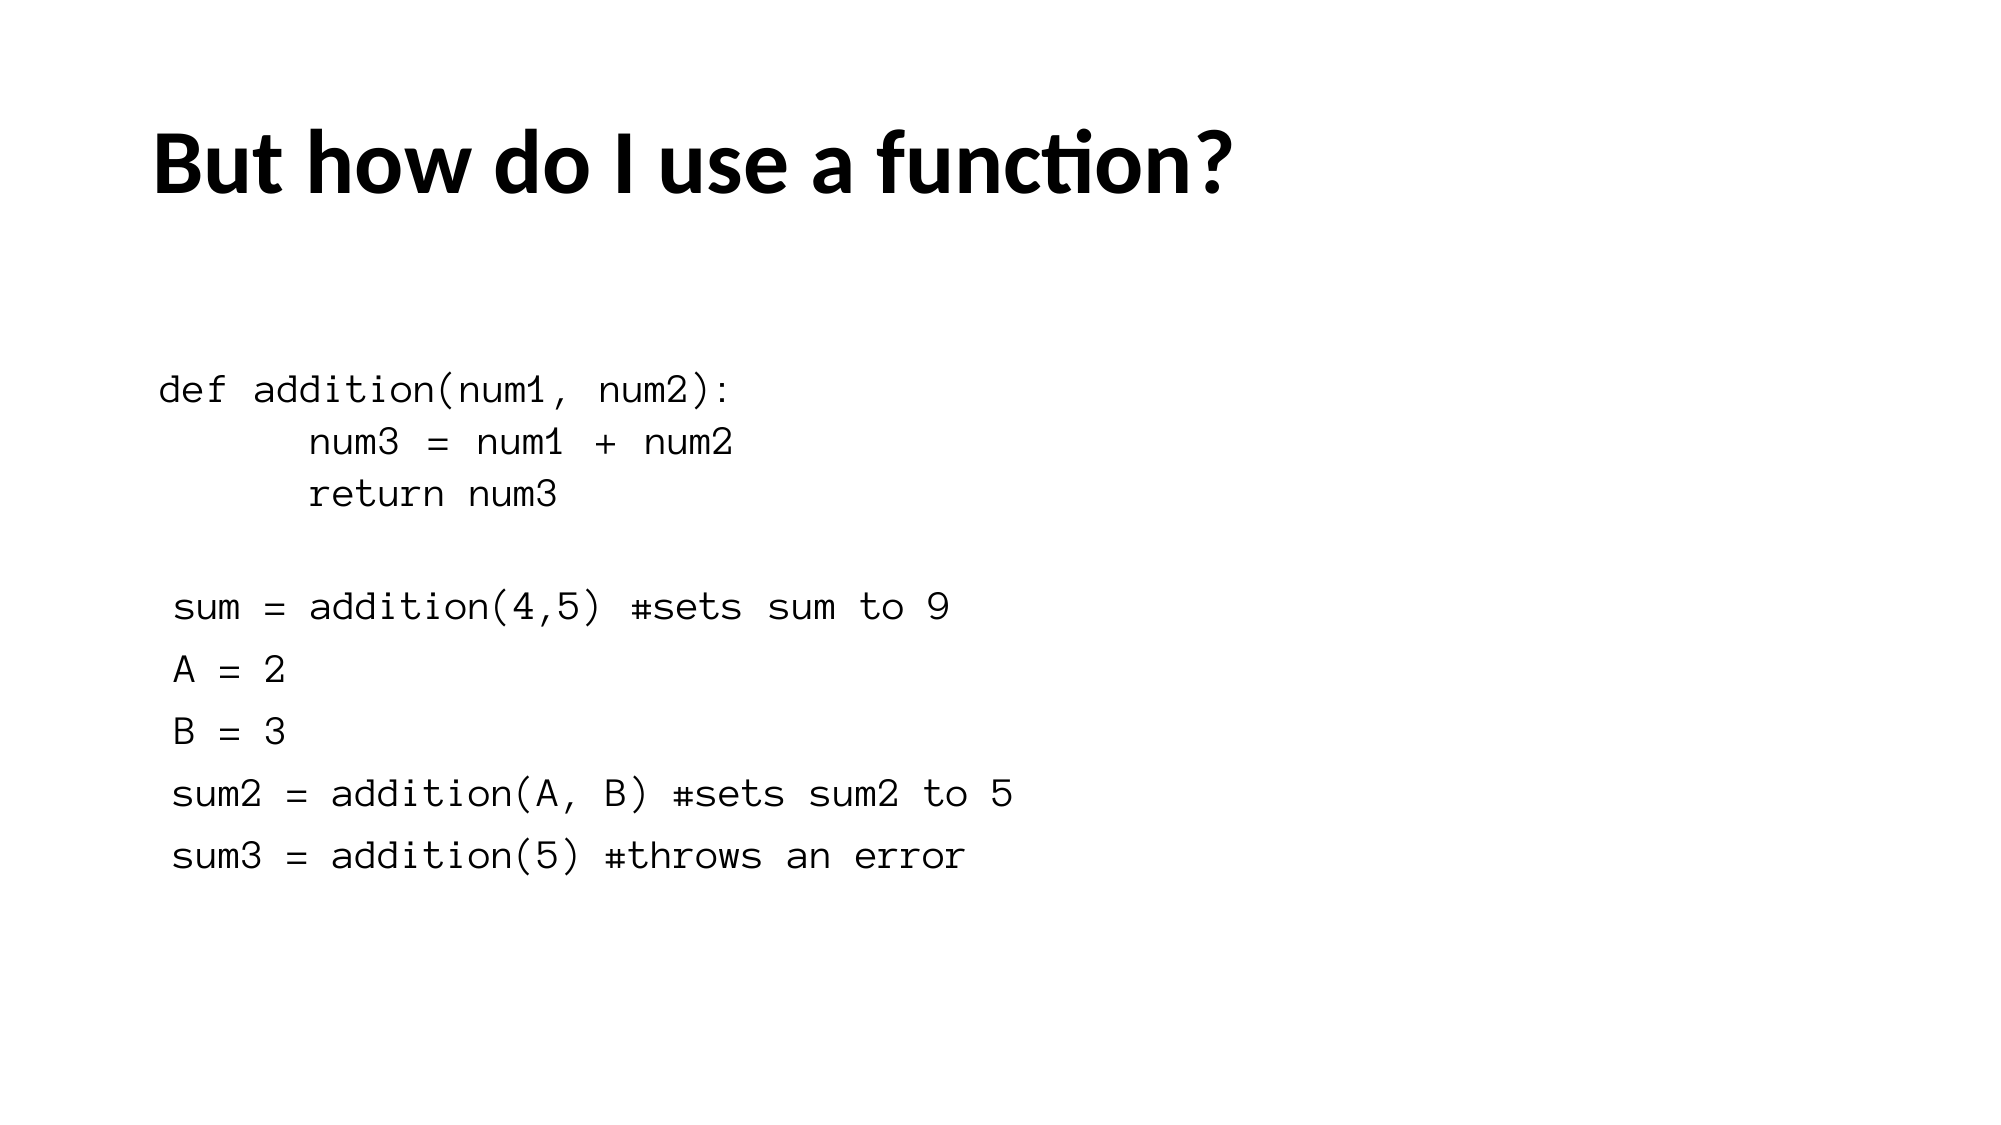

# But how do I use a function?
def addition(num1, num2): num3 = num1 + num2 return num3
| sum | = addition(4,5) | #sets | sum to 9 |
| --- | --- | --- | --- |
| A = | 2 |  |  |
| B = | 3 |  |  |
sum2 = addition(A, B) #sets sum2 to 5
sum3 = addition(5) #throws an error